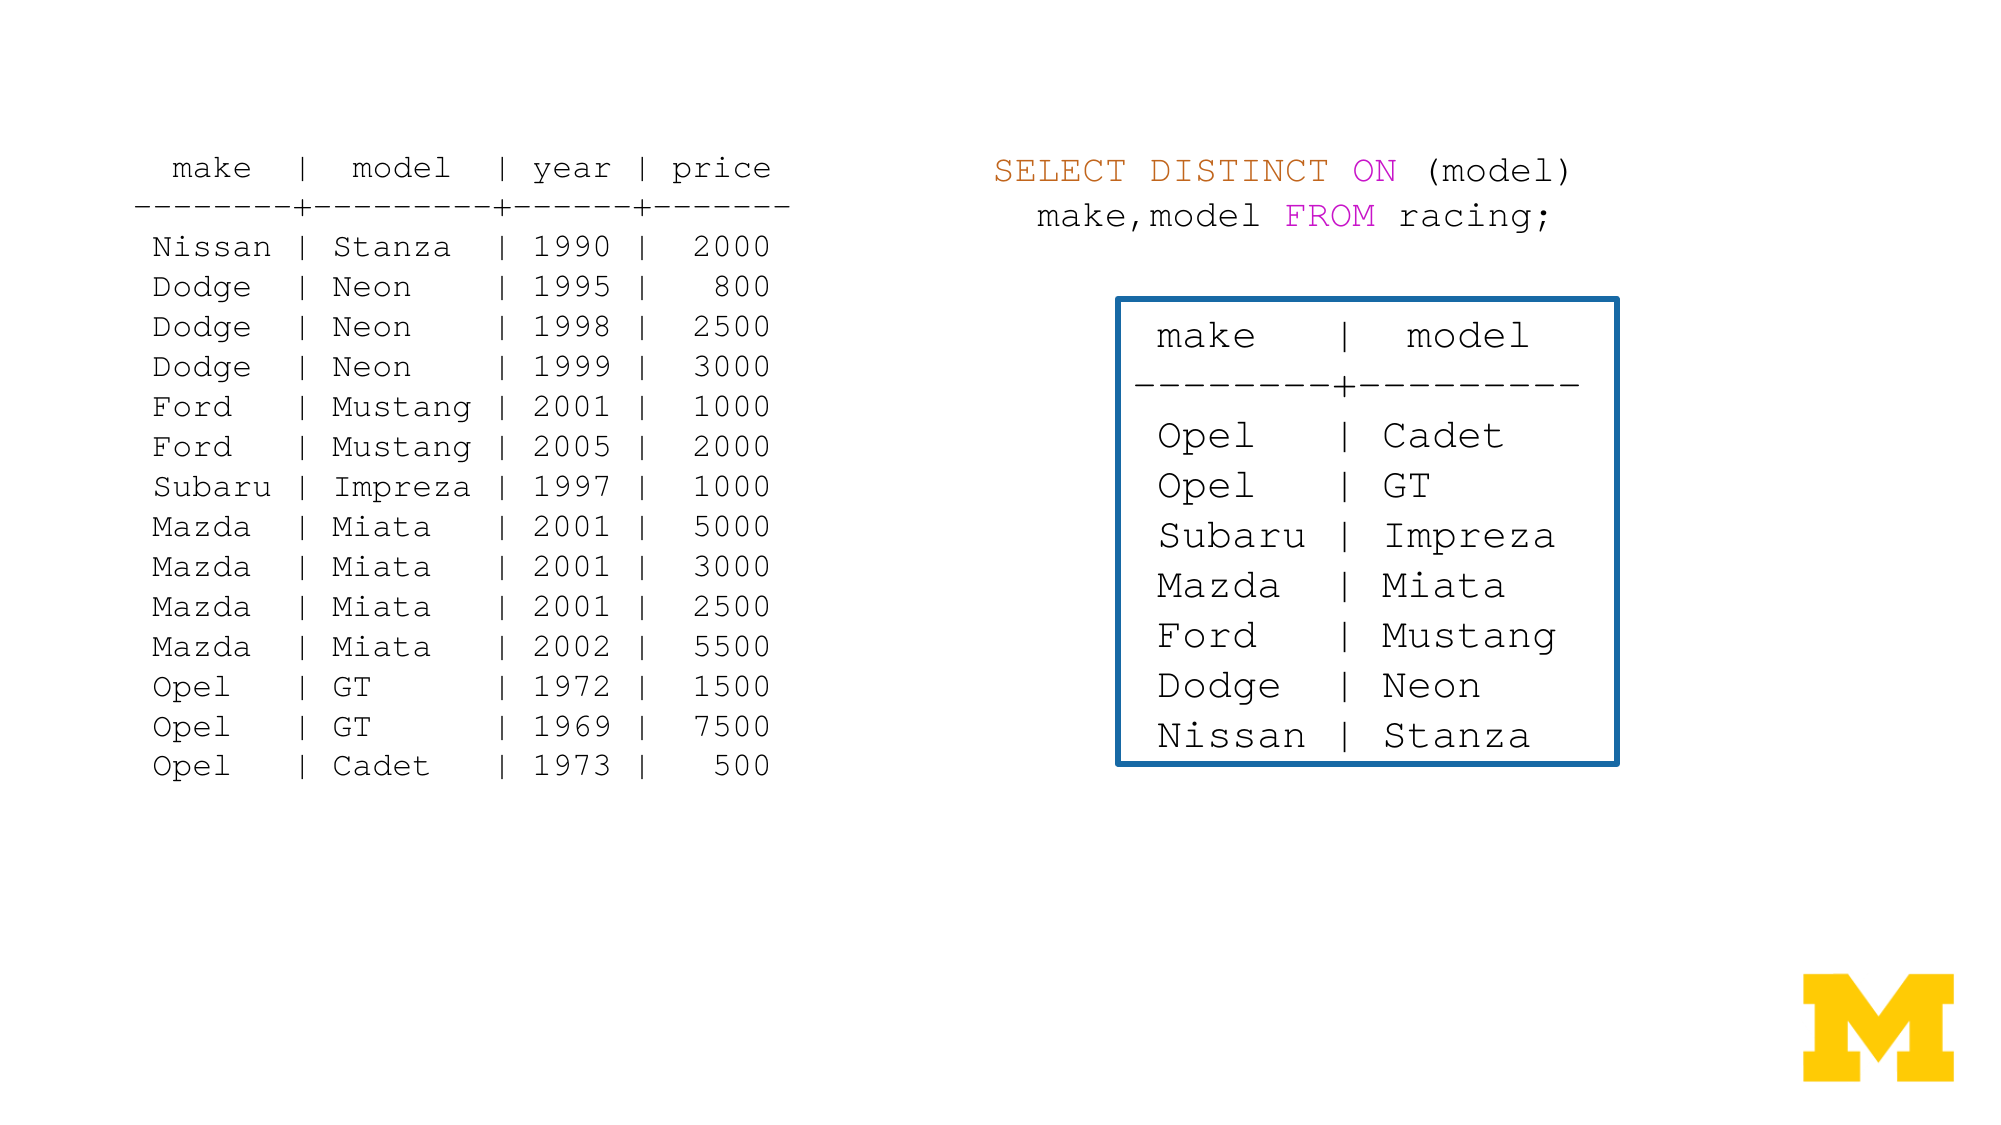

make  |  model  | year | price
 --------+---------+------+-------
  Nissan | Stanza  | 1990 |  2000
  Dodge  | Neon    | 1995 |   800
  Dodge  | Neon    | 1998 |  2500
  Dodge  | Neon    | 1999 |  3000
  Ford   | Mustang | 2001 |  1000
  Ford   | Mustang | 2005 |  2000
  Subaru | Impreza | 1997 |  1000
  Mazda  | Miata   | 2001 |  5000
  Mazda  | Miata   | 2001 |  3000
  Mazda  | Miata   | 2001 |  2500
  Mazda  | Miata   | 2002 |  5500
  Opel   | GT      | 1972 |  1500
  Opel   | GT      | 1969 |  7500
  Opel   | Cadet   | 1973 |   500
SELECT DISTINCT ON (model)
  make,model FROM racing;
 make   |  model
--------+---------
 Opel   | Cadet
 Opel   | GT
 Subaru | Impreza
 Mazda  | Miata
 Ford   | Mustang
 Dodge  | Neon
 Nissan | Stanza